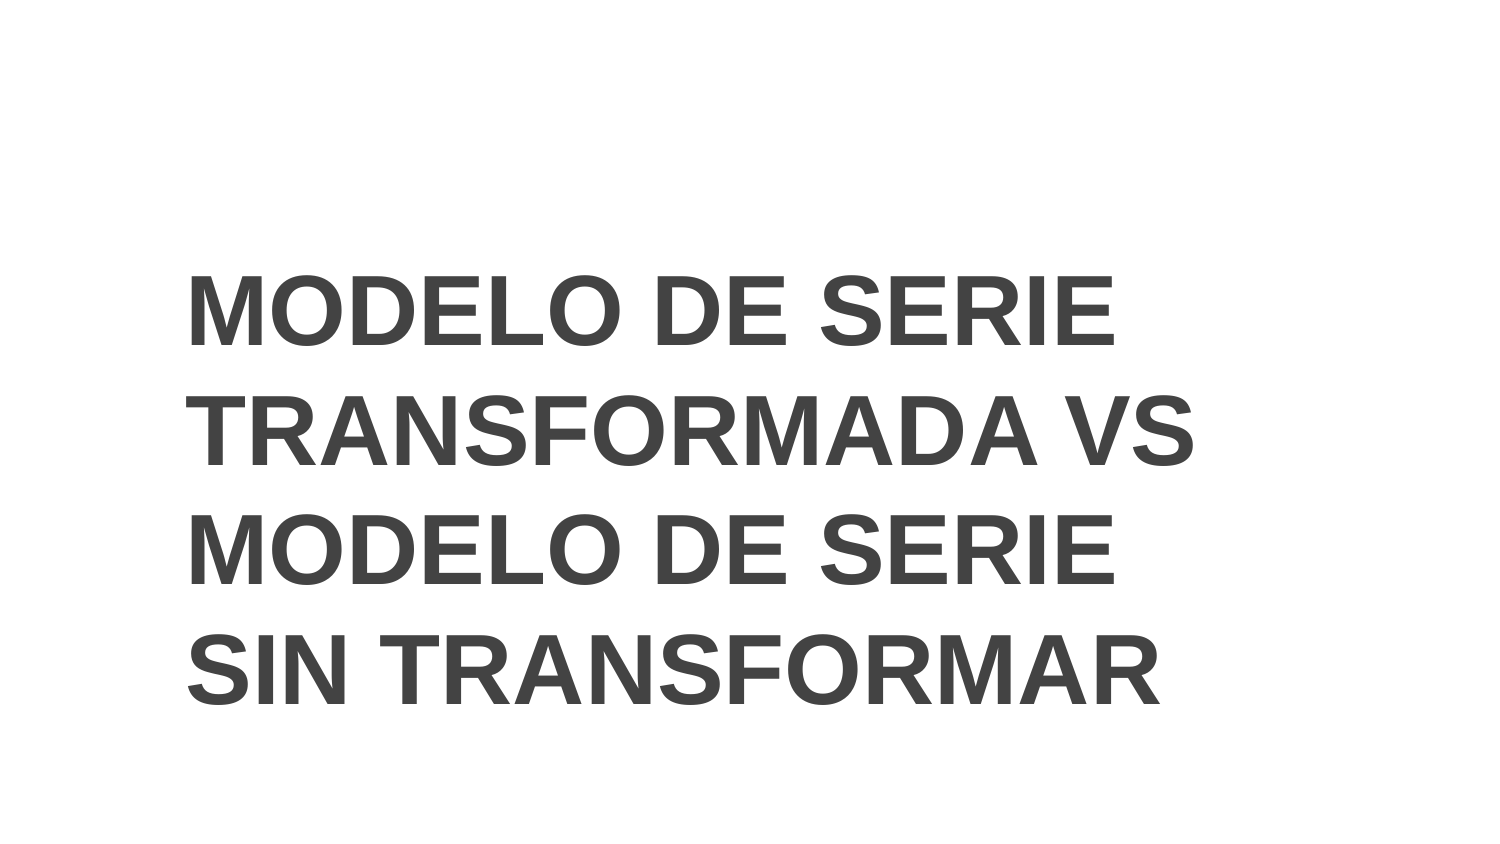

# MODELO DE SERIE TRANSFORMADA VS MODELO DE SERIE SIN TRANSFORMAR